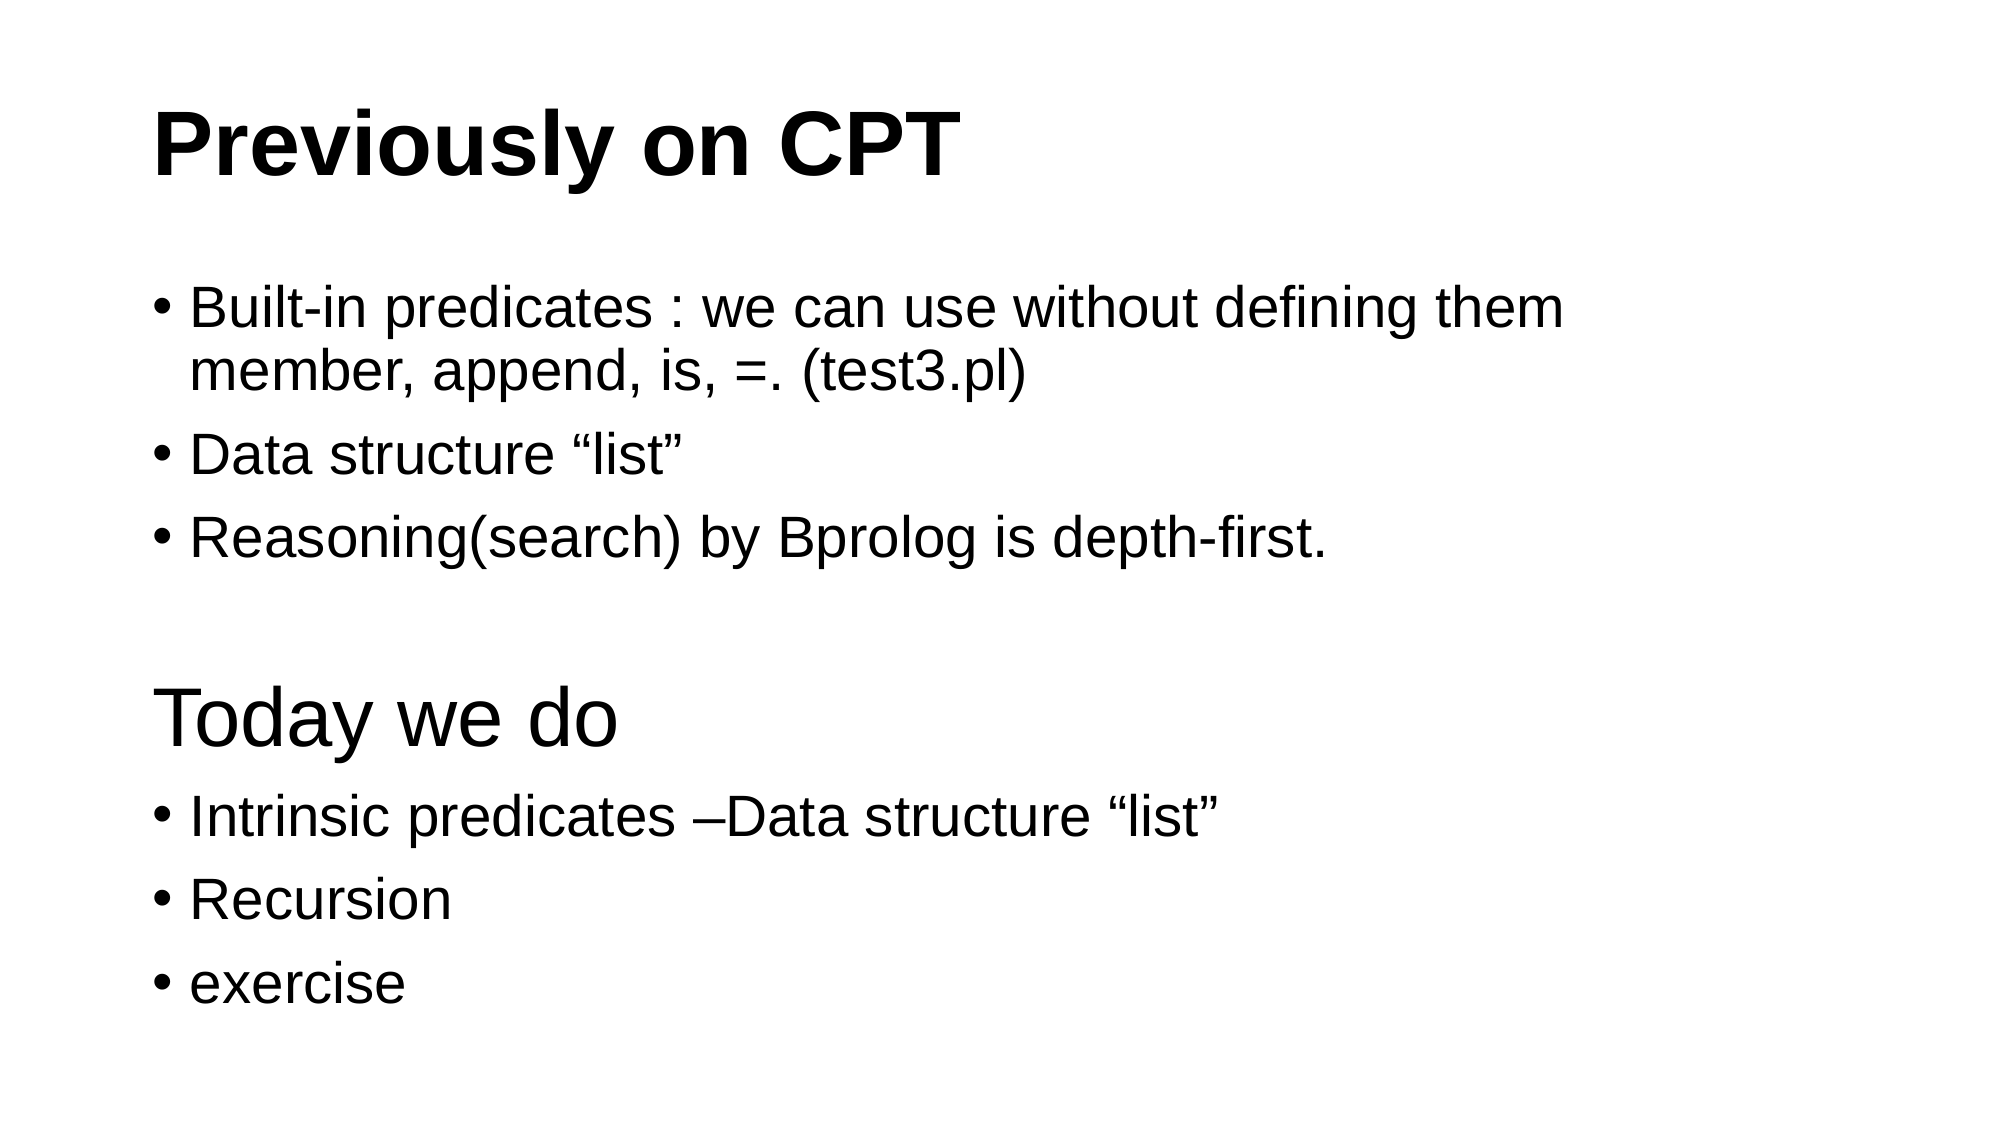

# Previously on CPT
Built-in predicates : we can use without defining them
member, append, is, =. (test3.pl)
Data structure “list”
Reasoning(search) by Bprolog is depth-first.

Today we do
Intrinsic predicates –Data structure “list”
Recursion
exercise